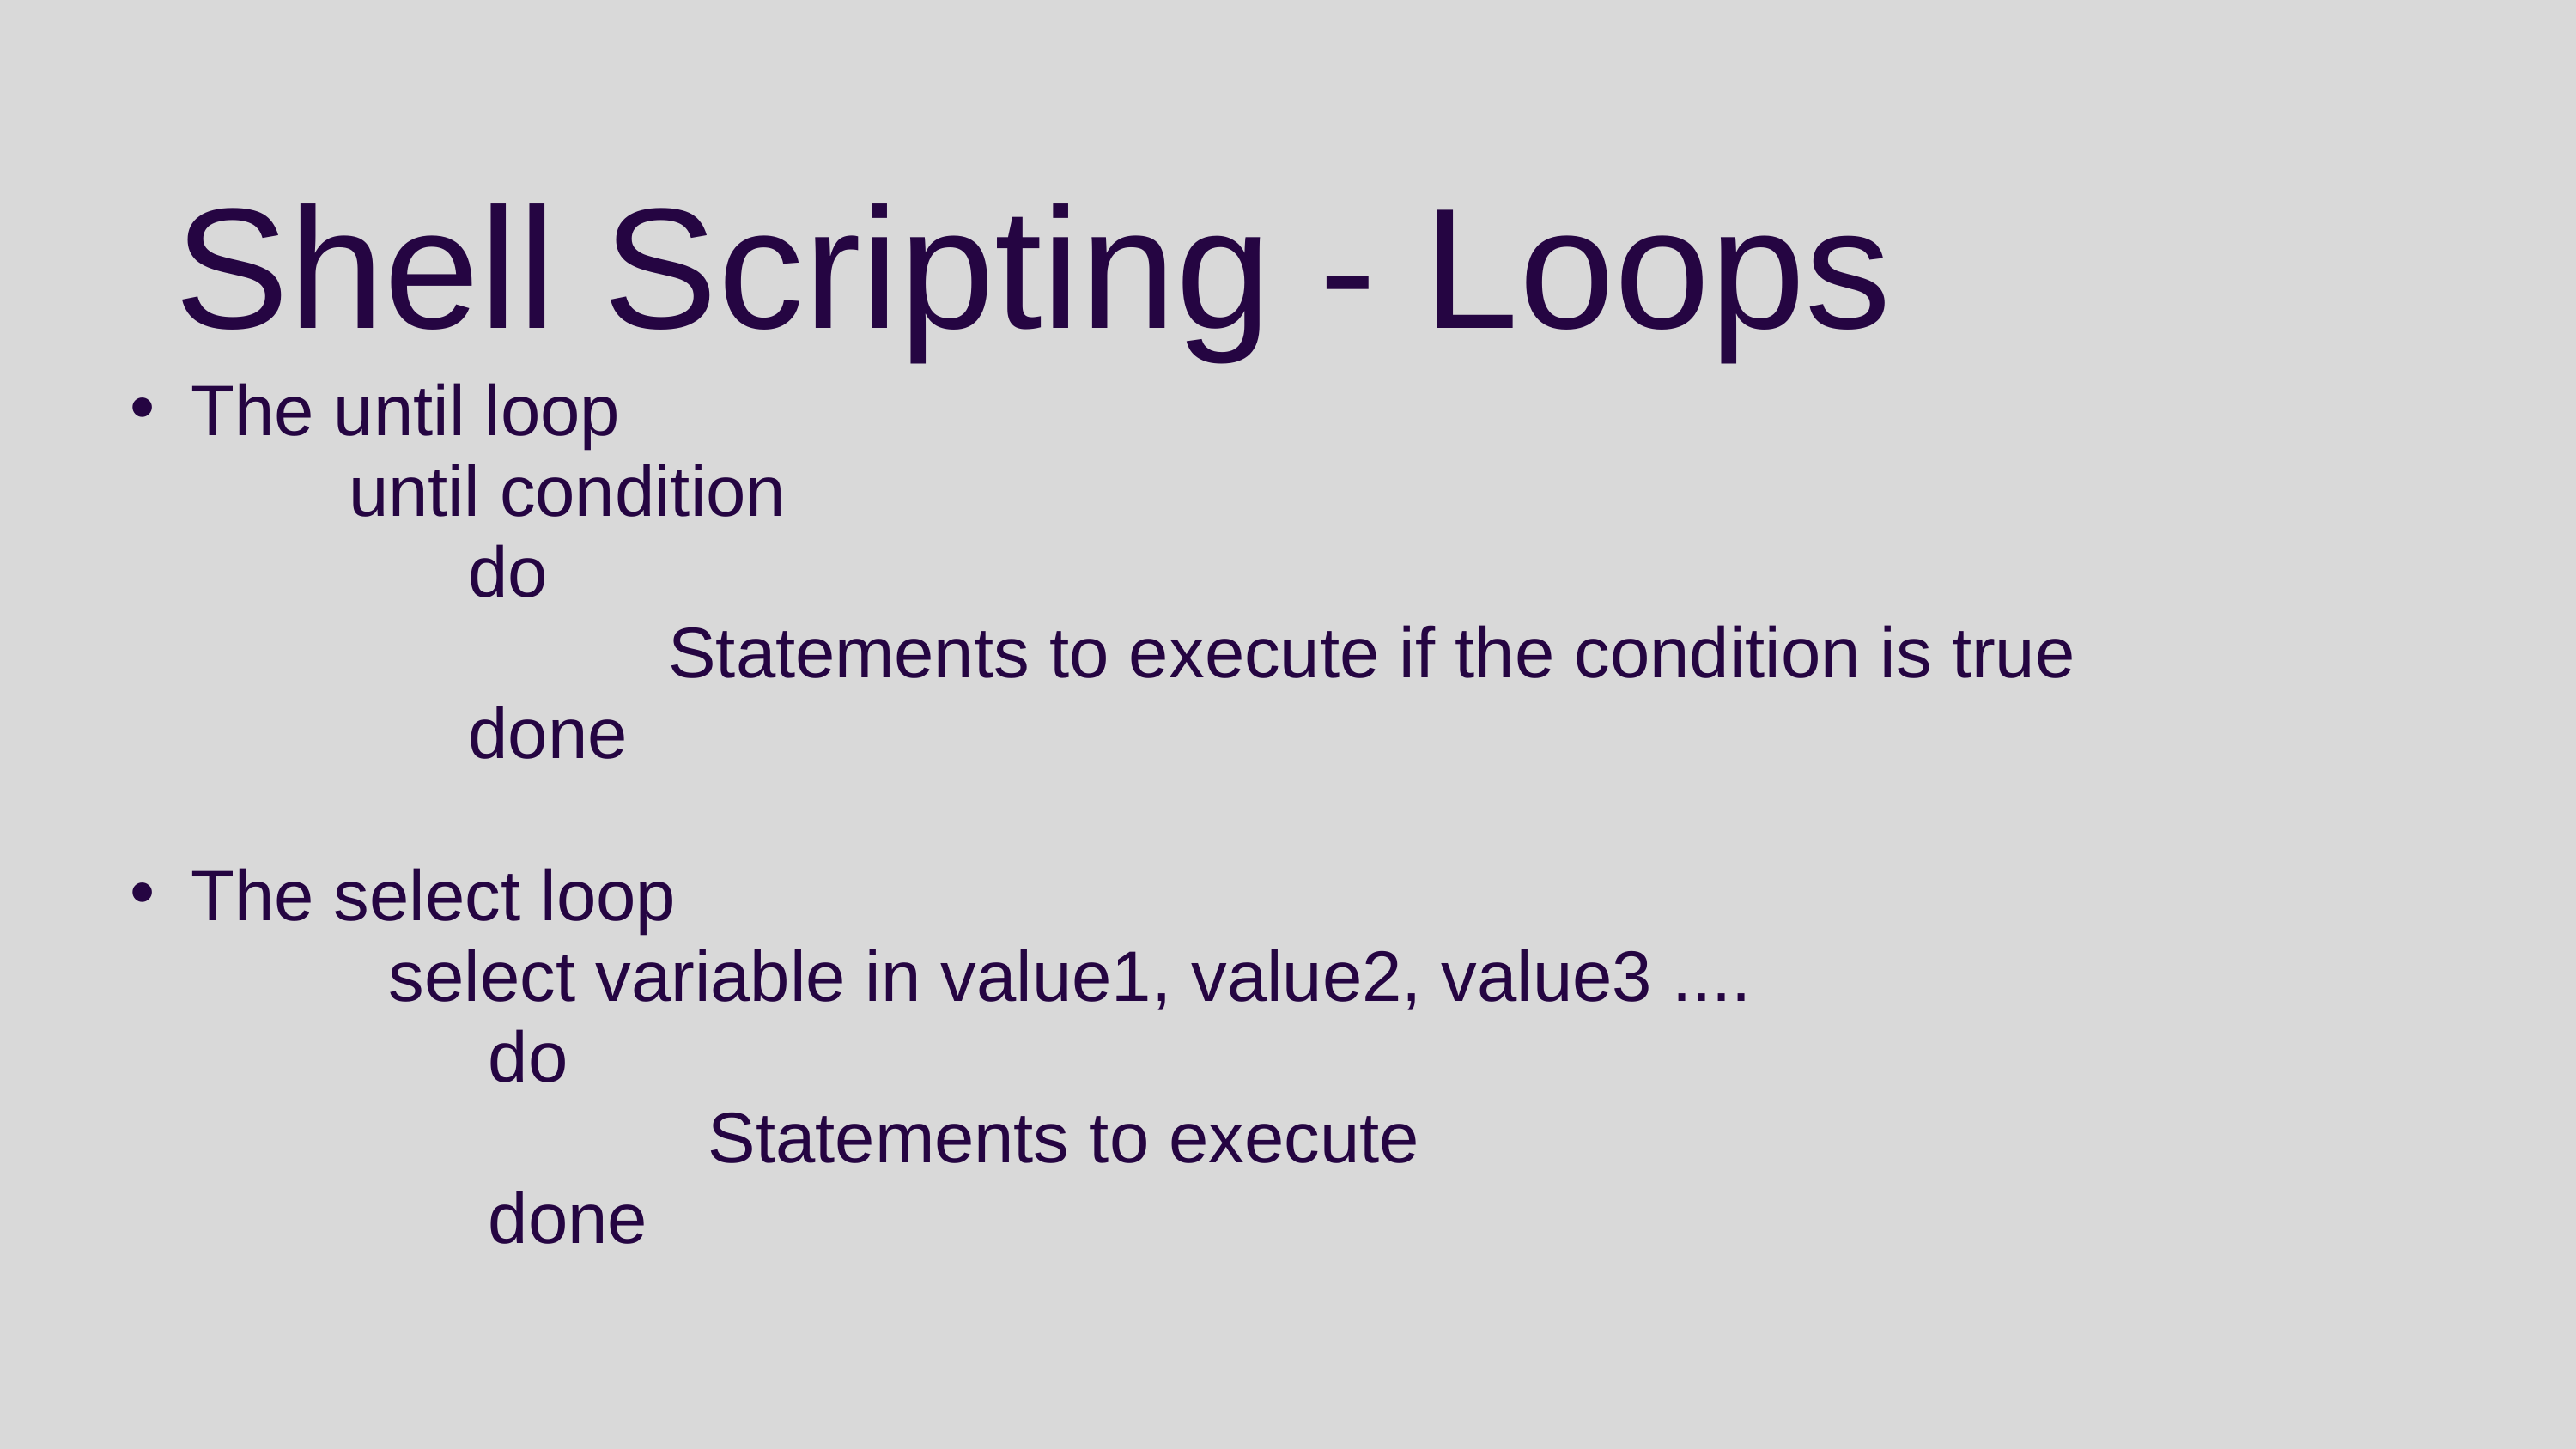

Shell Scripting - Loops
The until loop
              until condition
                    do
                              Statements to execute if the condition is true
                    done

The select loop
                select variable in value1, value2, value3 ....
                     do
                                Statements to execute
                     done